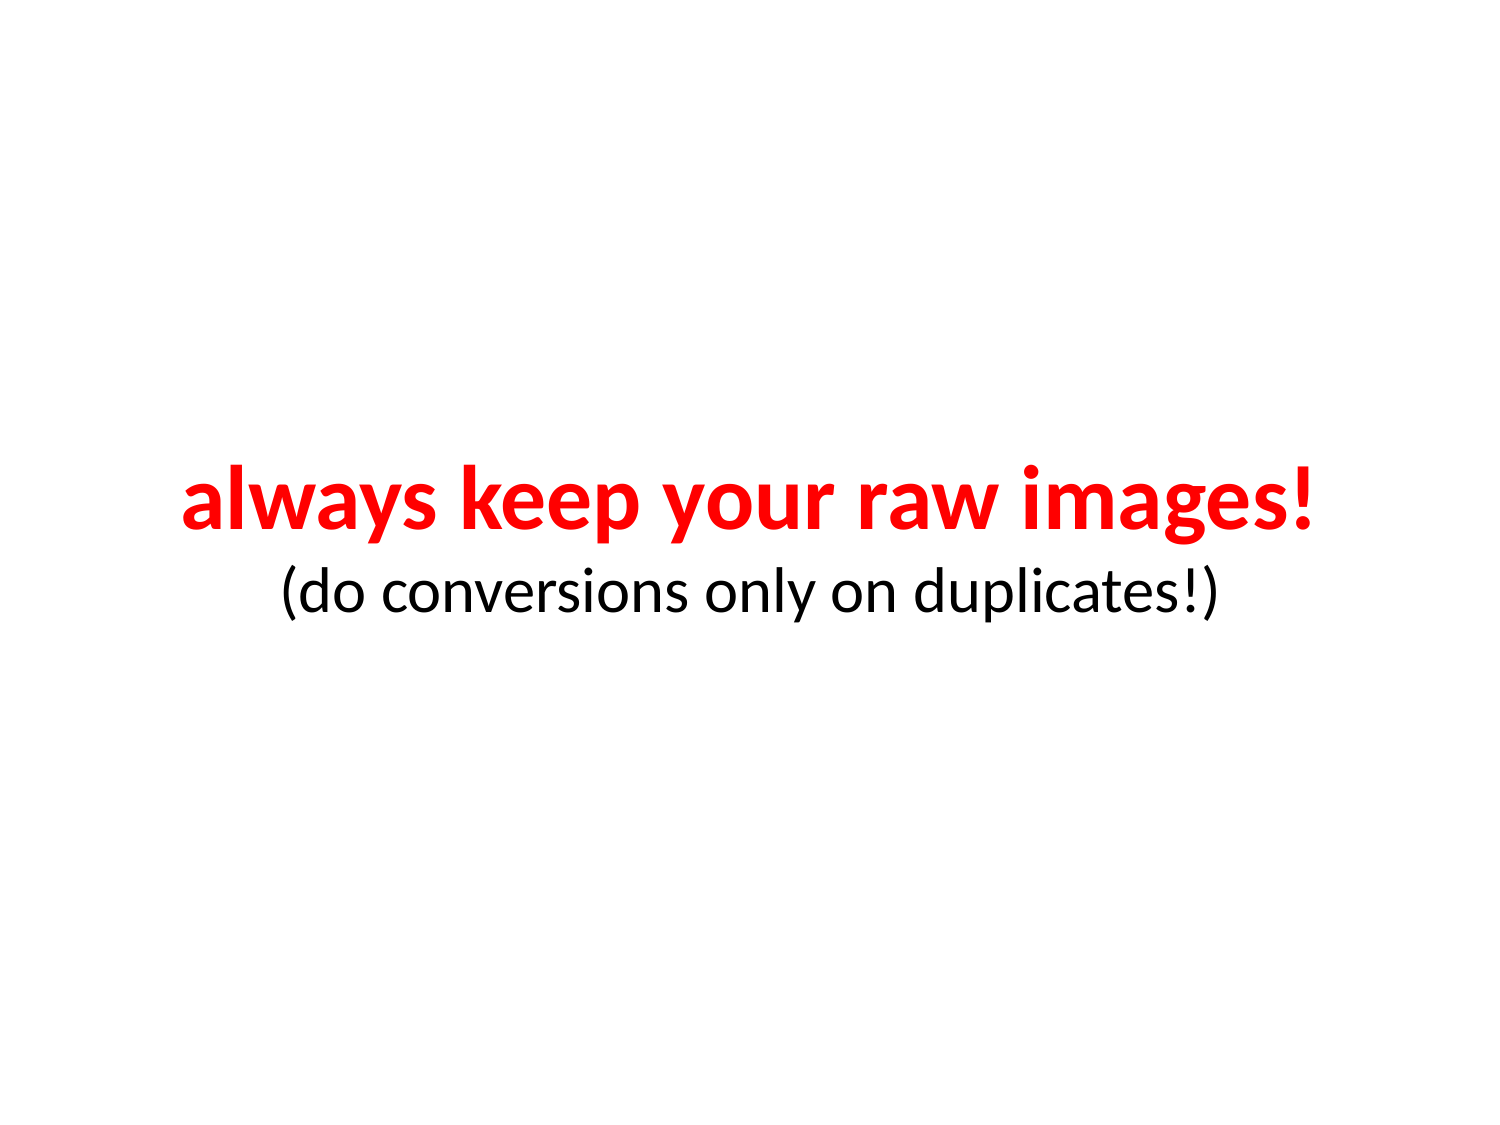

always keep your raw images!
(do conversions only on duplicates!)